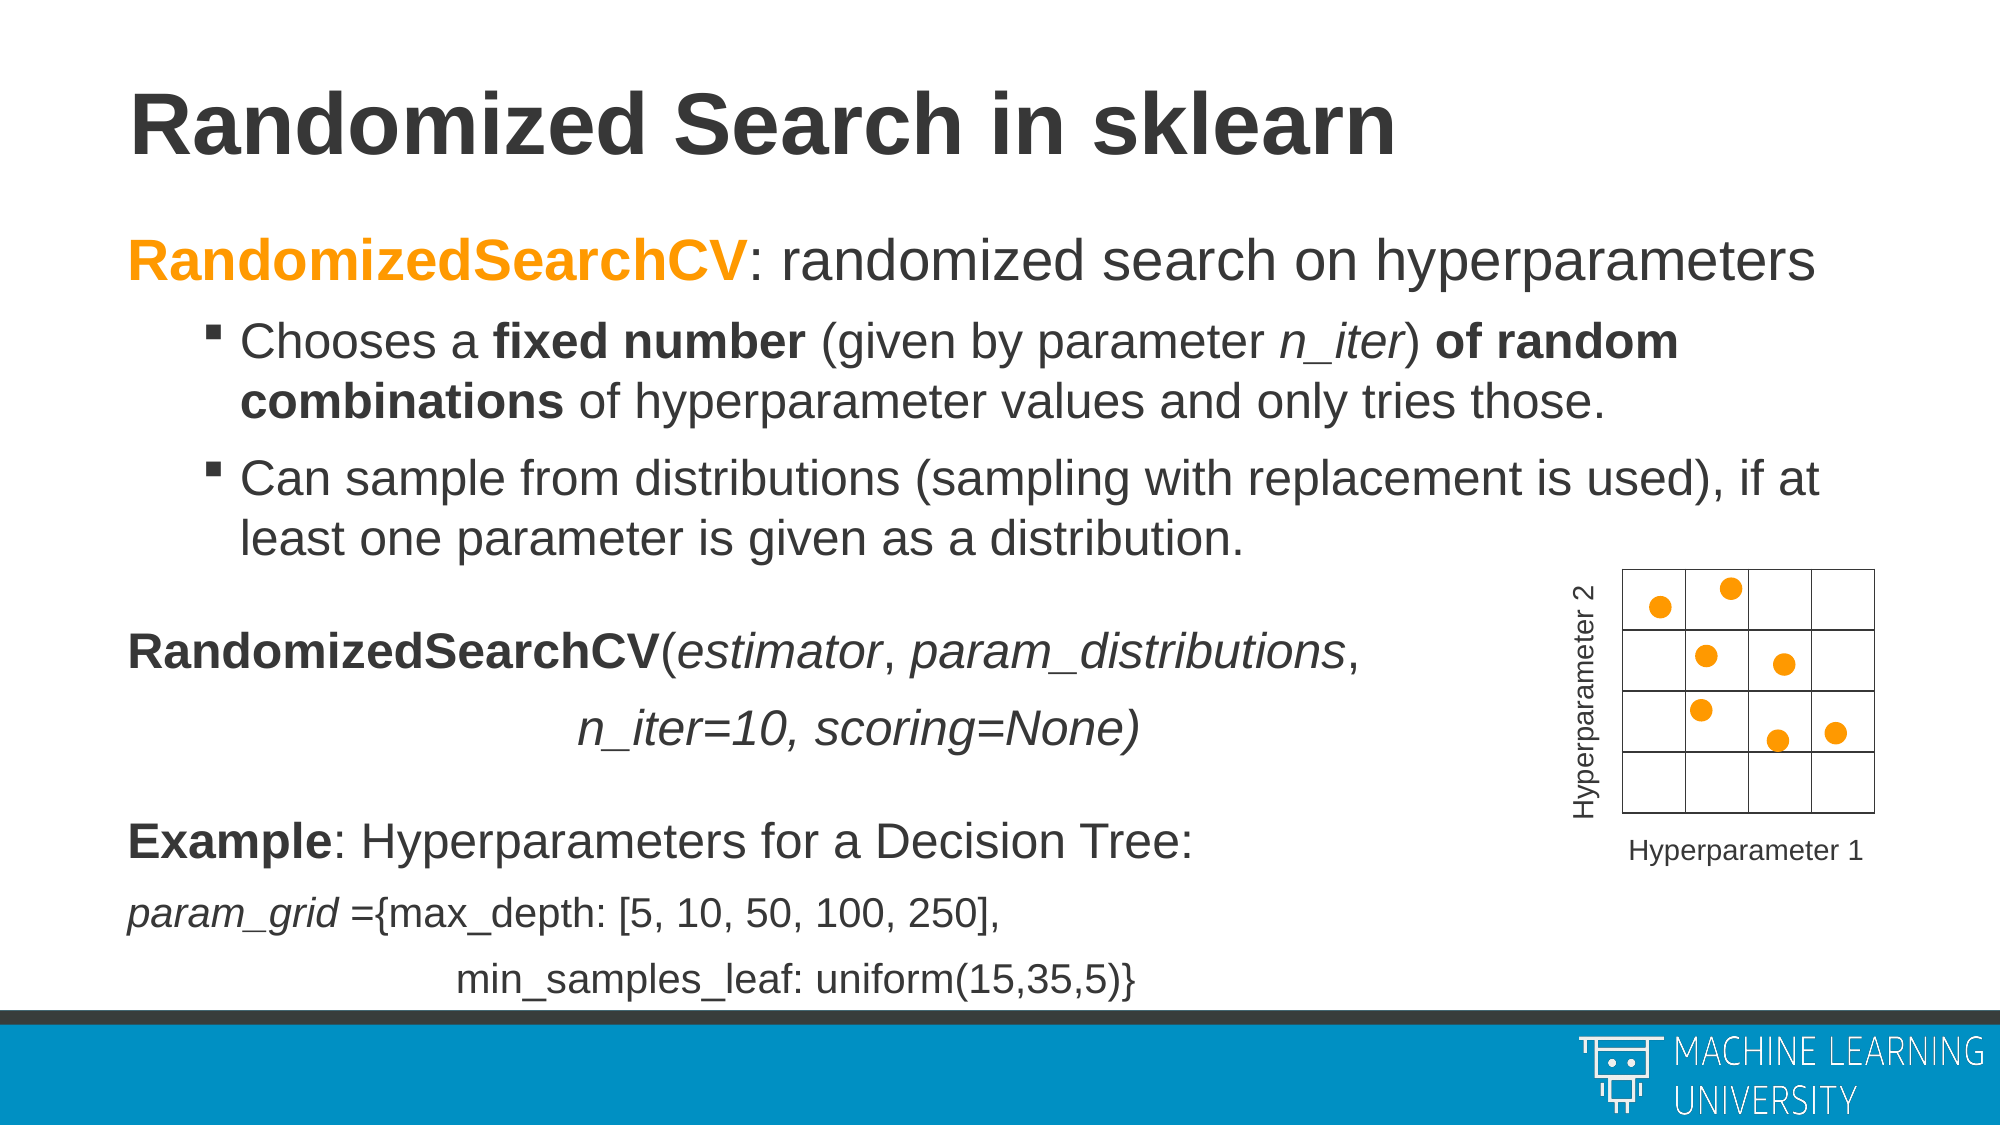

# Randomized Search in sklearn
RandomizedSearchCV: randomized search on hyperparameters
Chooses a fixed number (given by parameter n_iter) of random combinations of hyperparameter values and only tries those.
Can sample from distributions (sampling with replacement is used), if at least one parameter is given as a distribution.

RandomizedSearchCV(estimator, param_distributions,
			n_iter=10, scoring=None)

Example: Hyperparameters for a Decision Tree:
param_grid ={max_depth: [5, 10, 50, 100, 250],
  	         min_samples_leaf: uniform(15,35,5)}

|  |  |  |  |
| --- | --- | --- | --- |
|  |  |  |  |
|  |  |  |  |
|  |  |  |  |

Hyperparameter 2

Hyperparameter 1